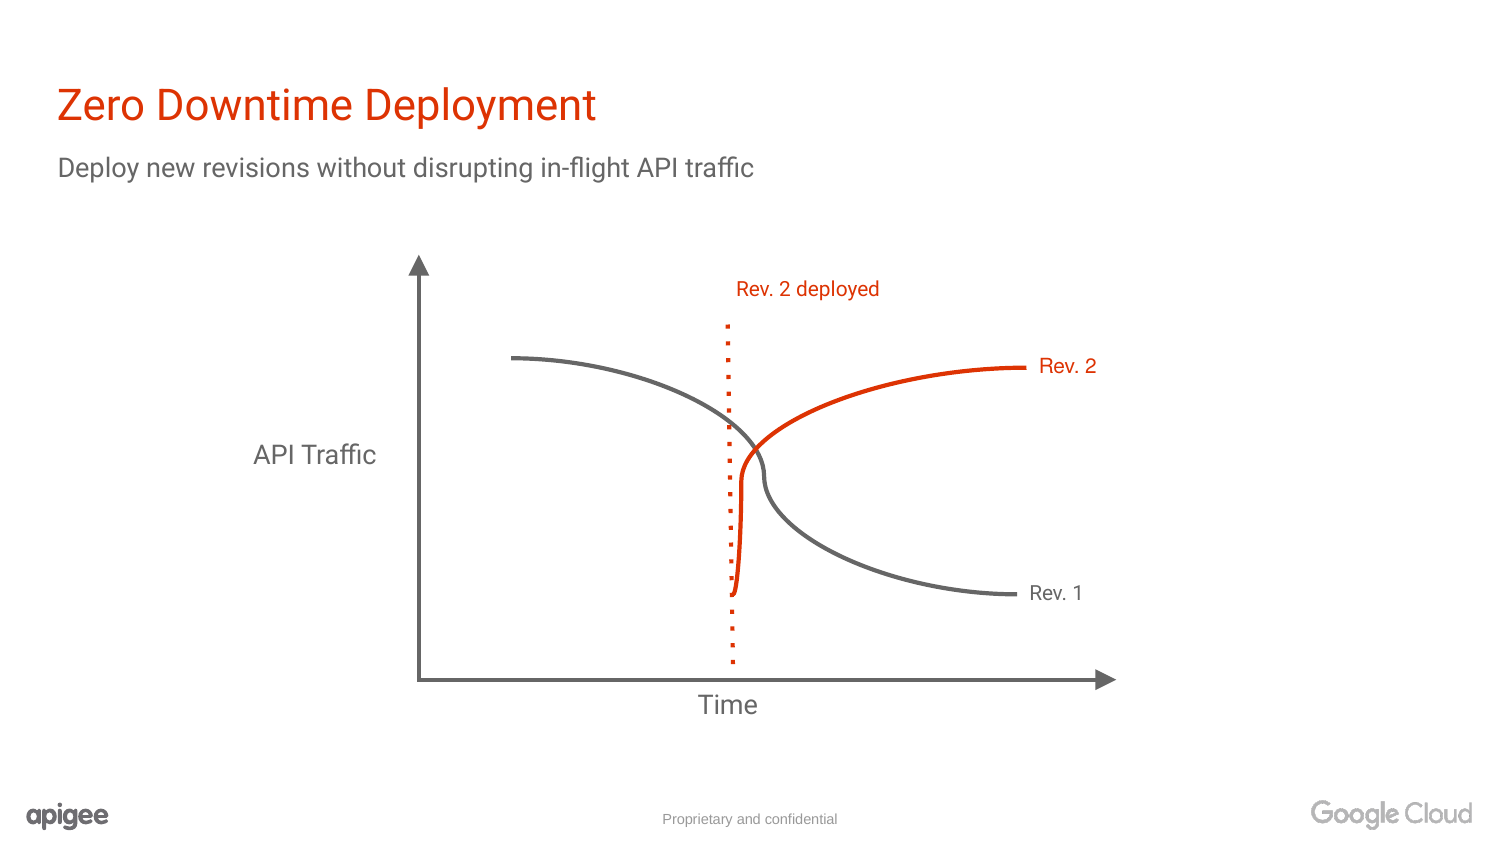

Zero Downtime Deployment

Deploy new revisions without disrupting in-flight API traffic

Rev. 2 deployed
Rev. 2

API Traffic
Rev. 1
Time